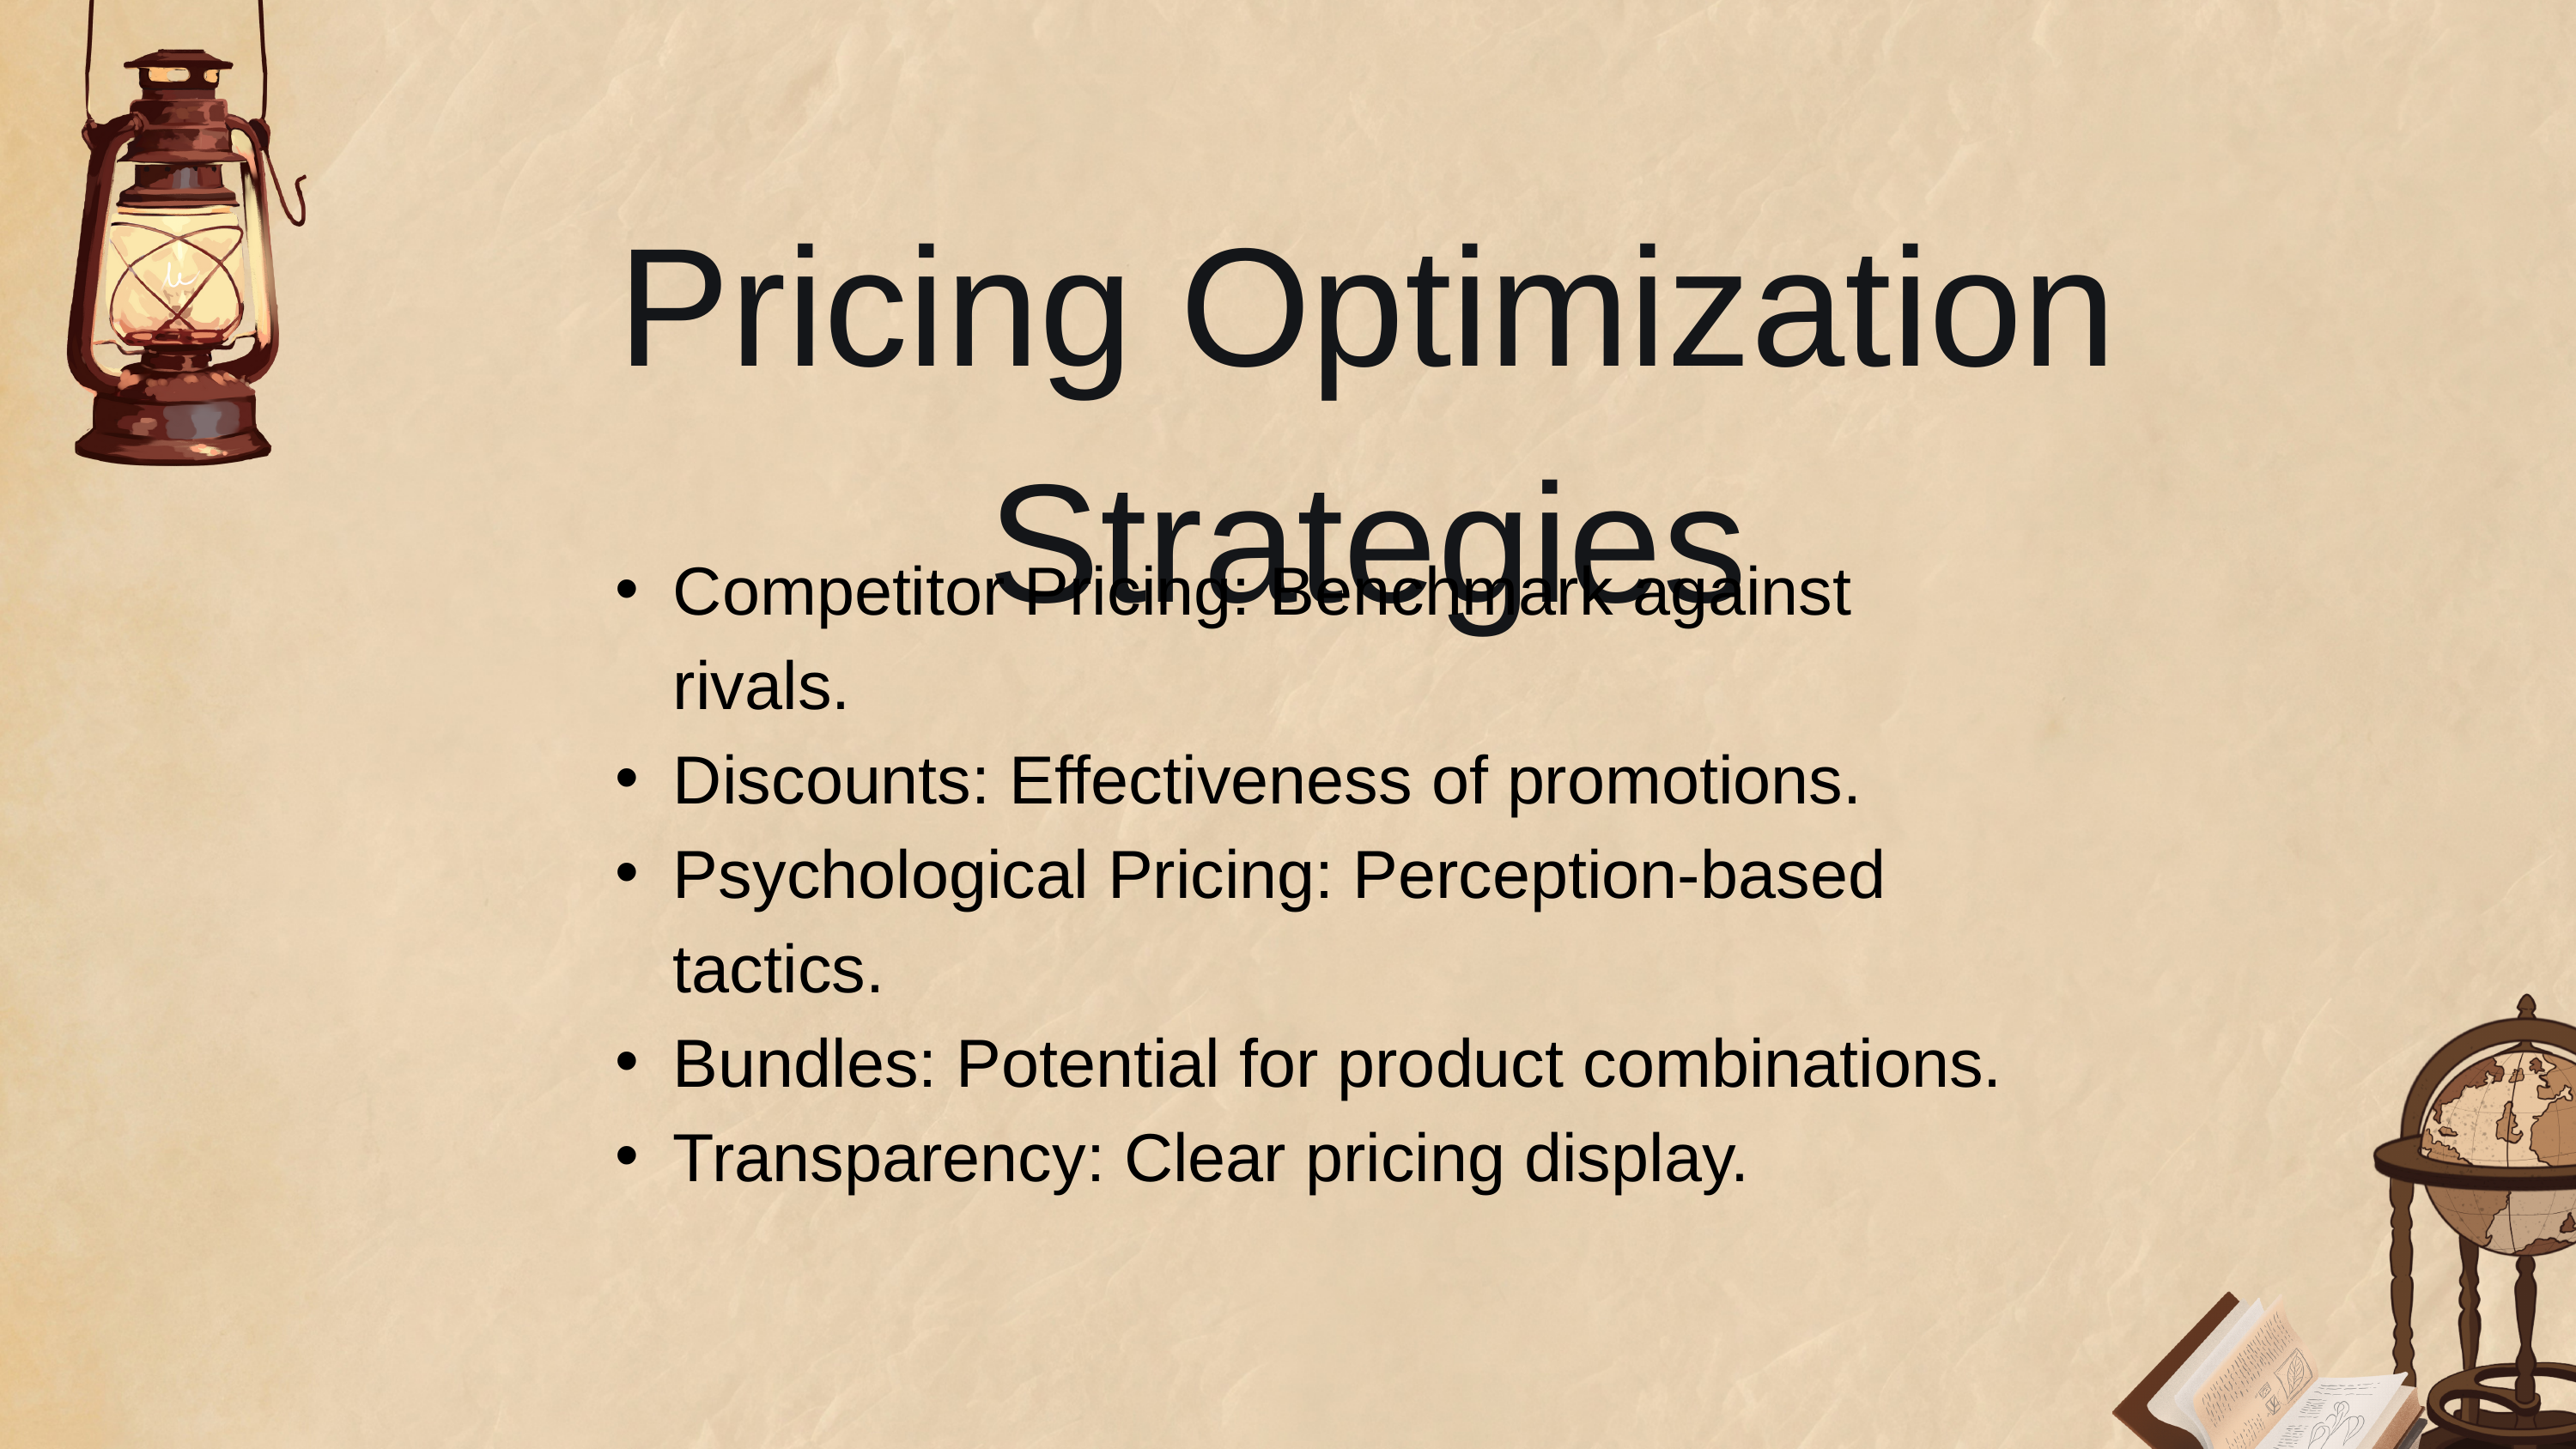

Pricing Optimization Strategies

Competitor Pricing: Benchmark against rivals.
Discounts: Effectiveness of promotions.
Psychological Pricing: Perception-based tactics.
Bundles: Potential for product combinations.
Transparency: Clear pricing display.